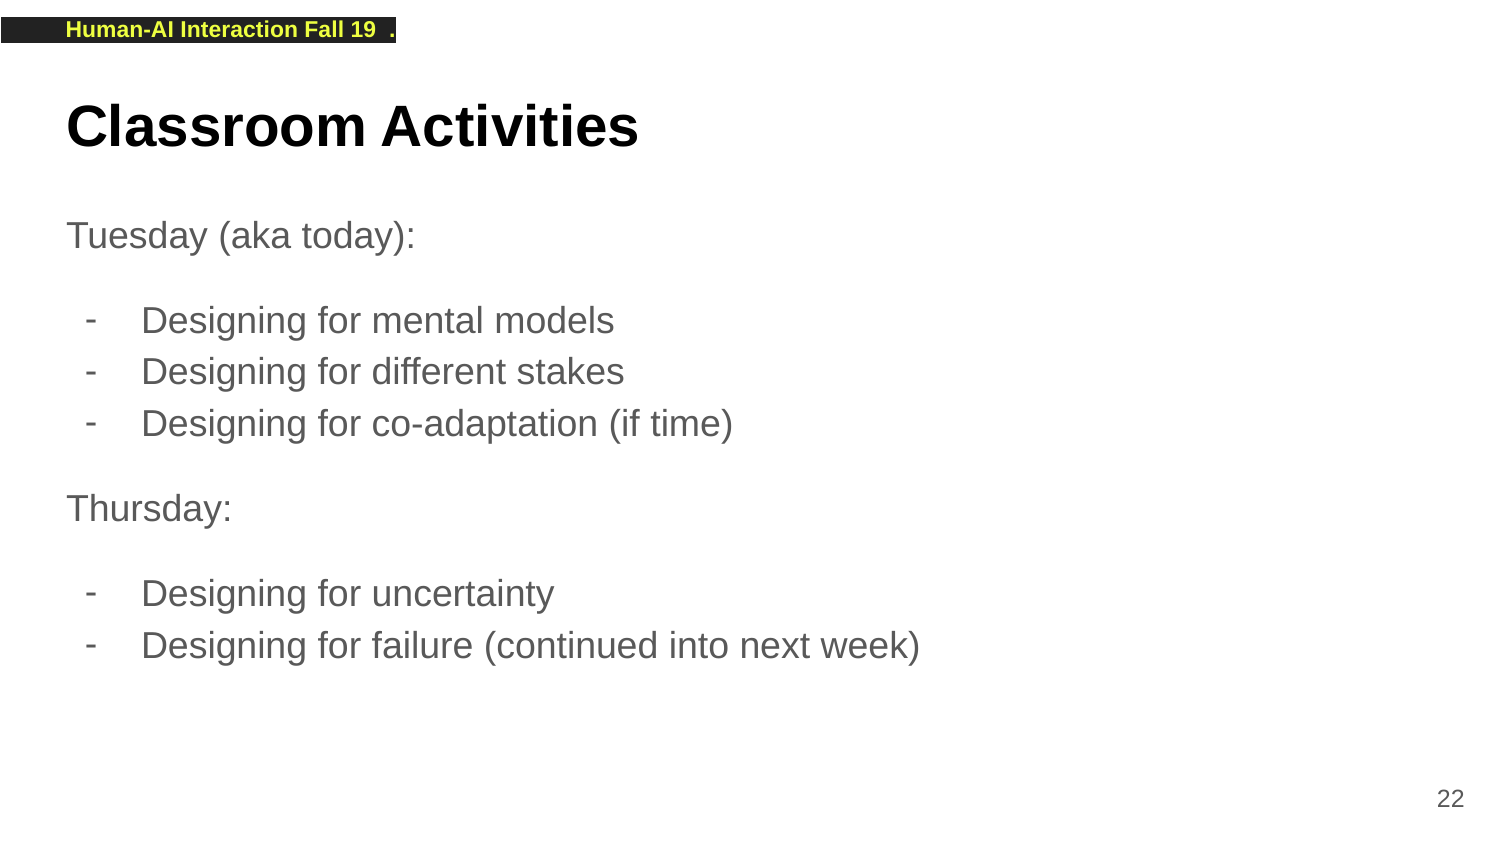

# Classroom Activities
Tuesday (aka today):
Designing for mental models
Designing for different stakes
Designing for co-adaptation (if time)
Thursday:
Designing for uncertainty
Designing for failure (continued into next week)
22